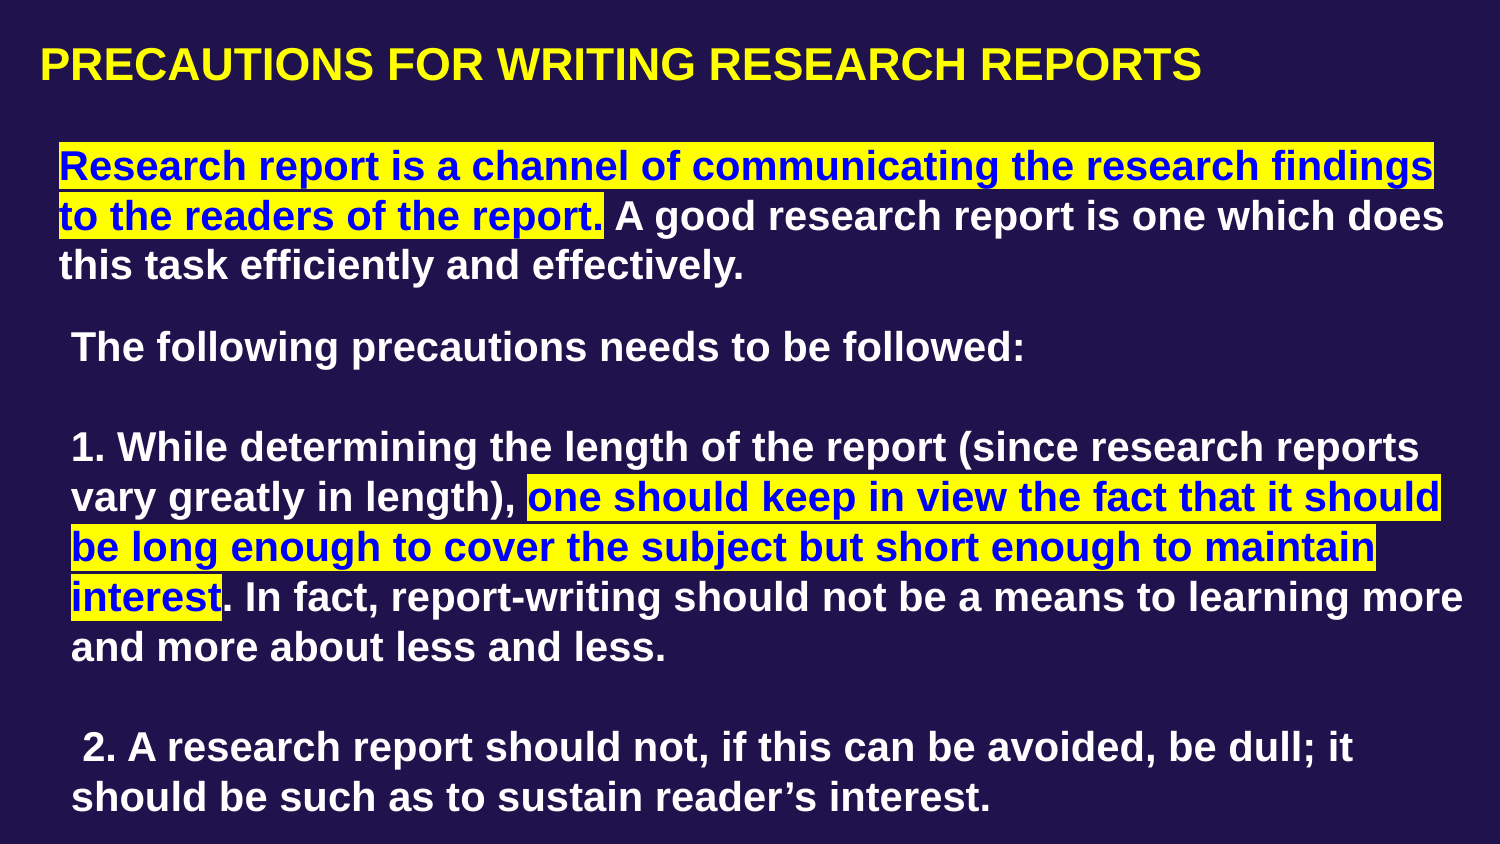

# PRECAUTIONS FOR WRITING RESEARCH REPORTS

Research report is a channel of communicating the research findings to the readers of the report. A good research report is one which does this task efficiently and effectively.
The following precautions needs to be followed:

1. While determining the length of the report (since research reports vary greatly in length), one should keep in view the fact that it should be long enough to cover the subject but short enough to maintain interest. In fact, report-writing should not be a means to learning more and more about less and less.

 2. A research report should not, if this can be avoided, be dull; it should be such as to sustain reader’s interest.